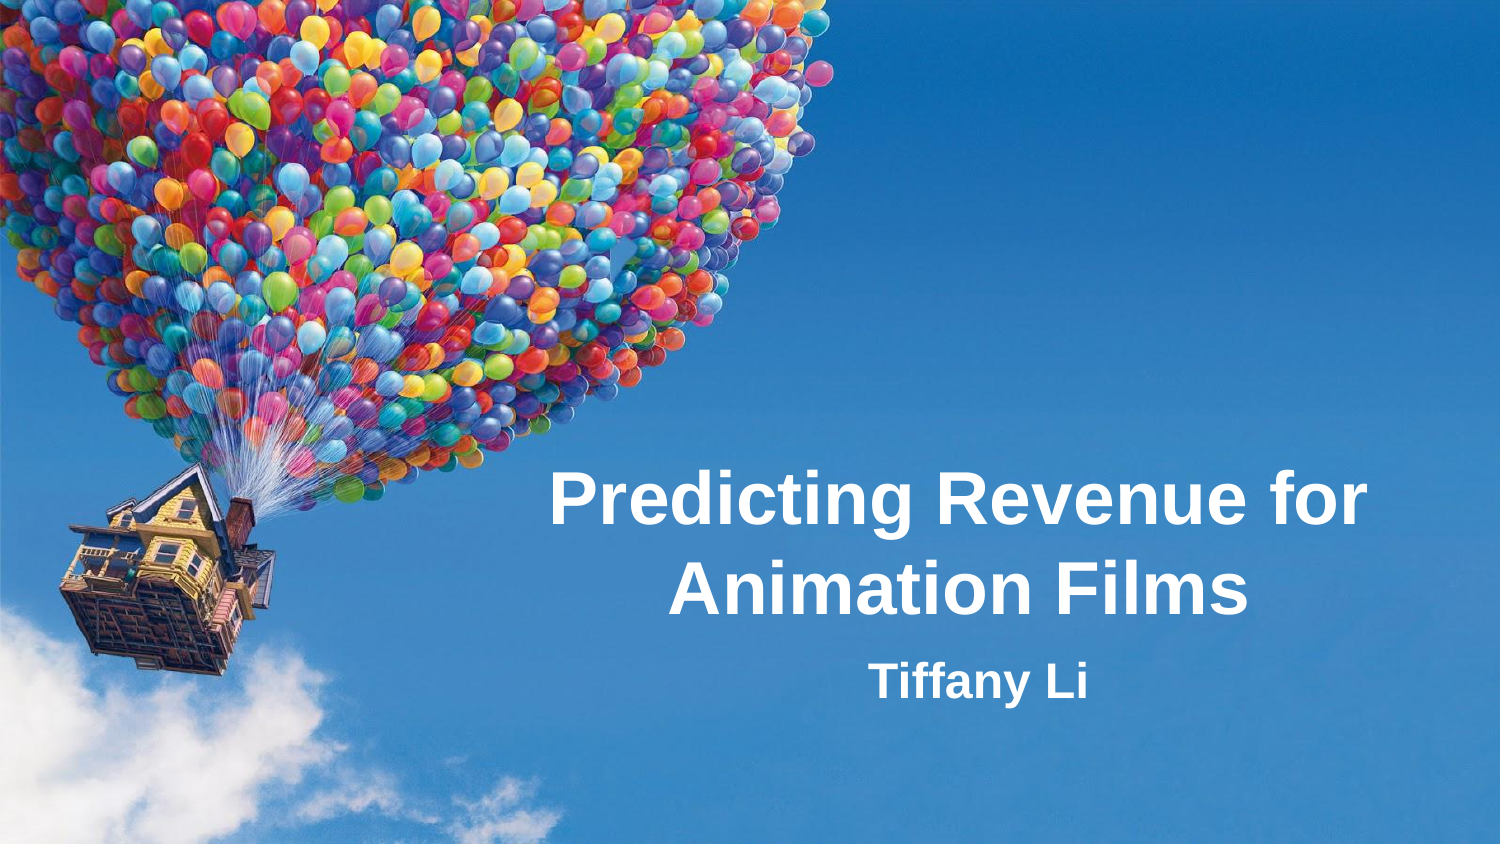

# Predicting Revenue for Animation Films
Tiffany Li